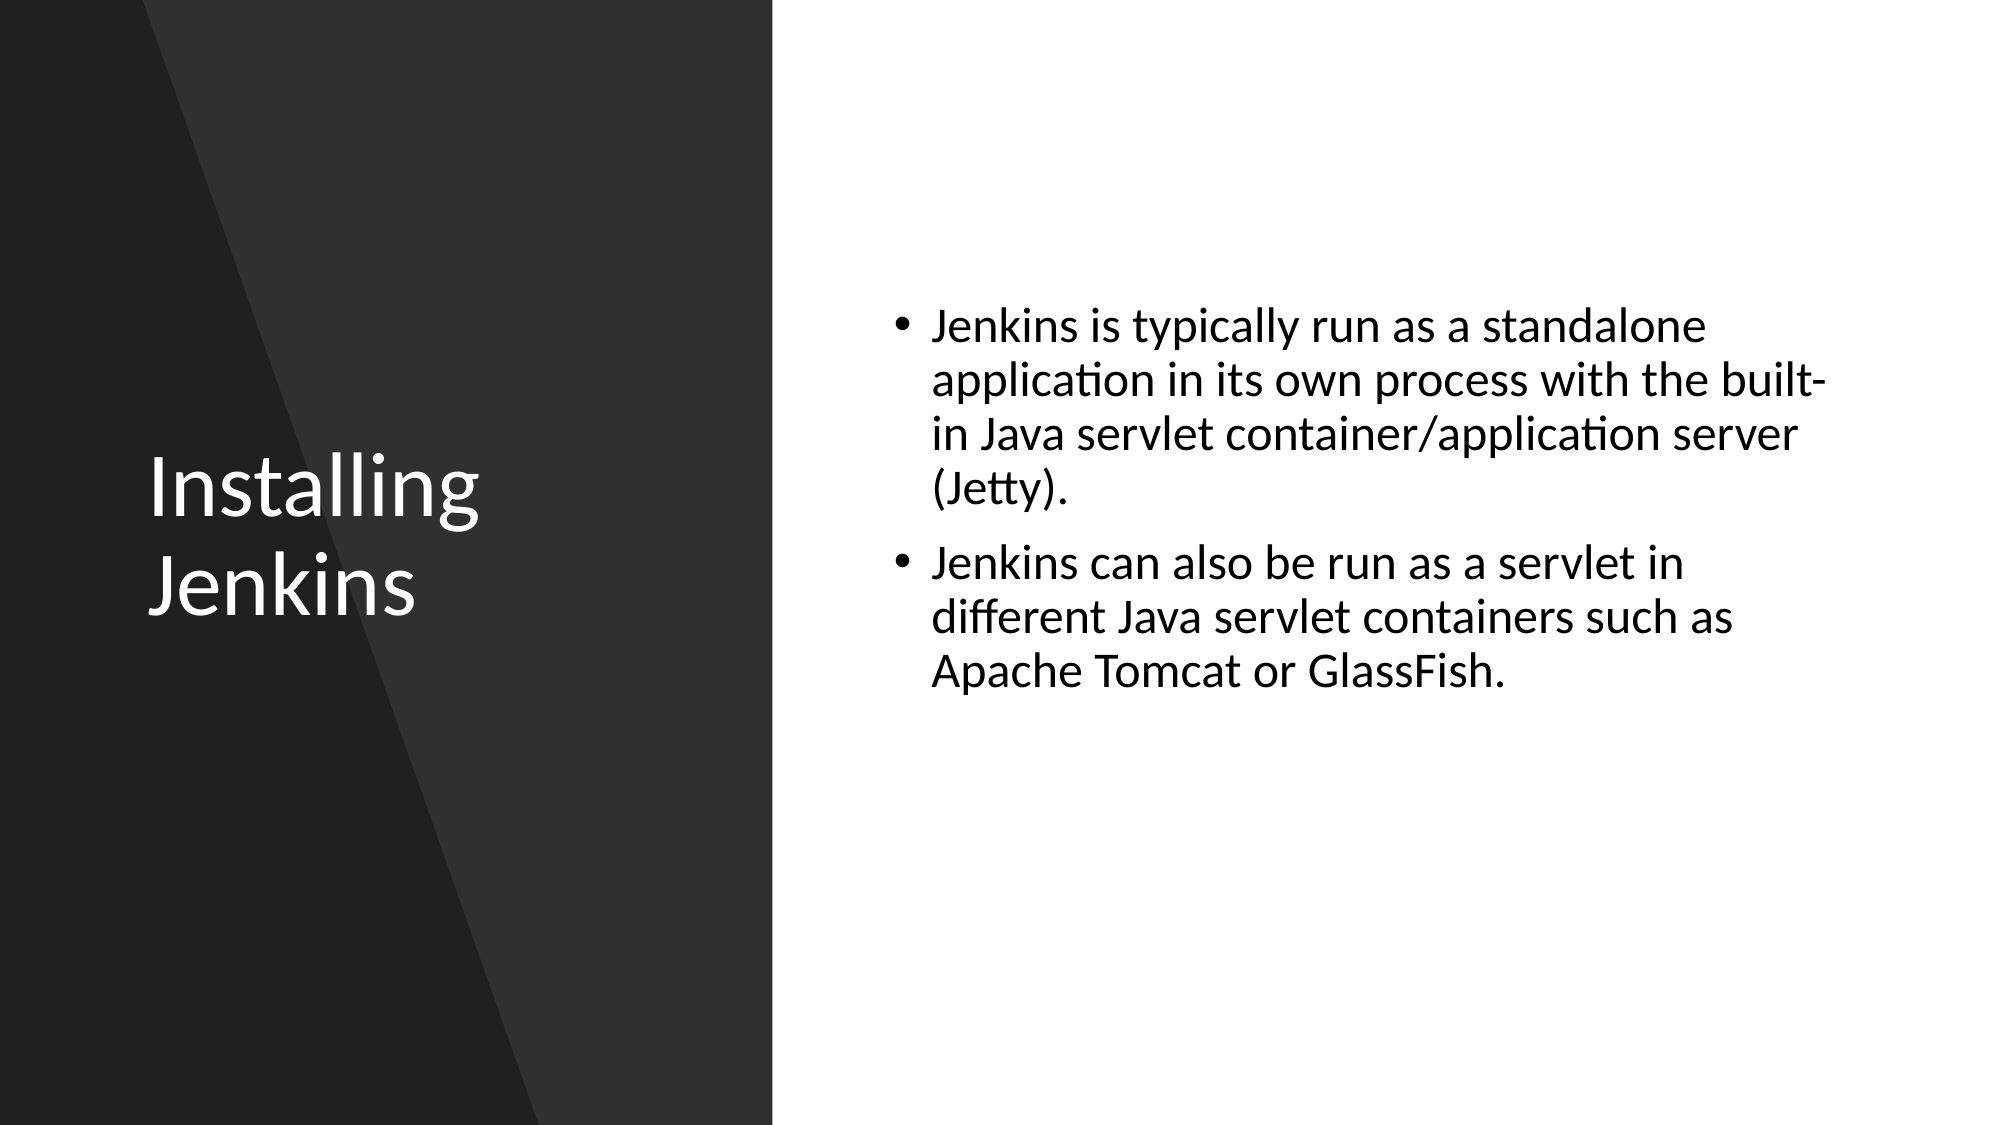

# Installing Jenkins
Jenkins is typically run as a standalone application in its own process with the built-in Java servlet container/application server (Jetty).
Jenkins can also be run as a servlet in different Java servlet containers such as Apache Tomcat or GlassFish.